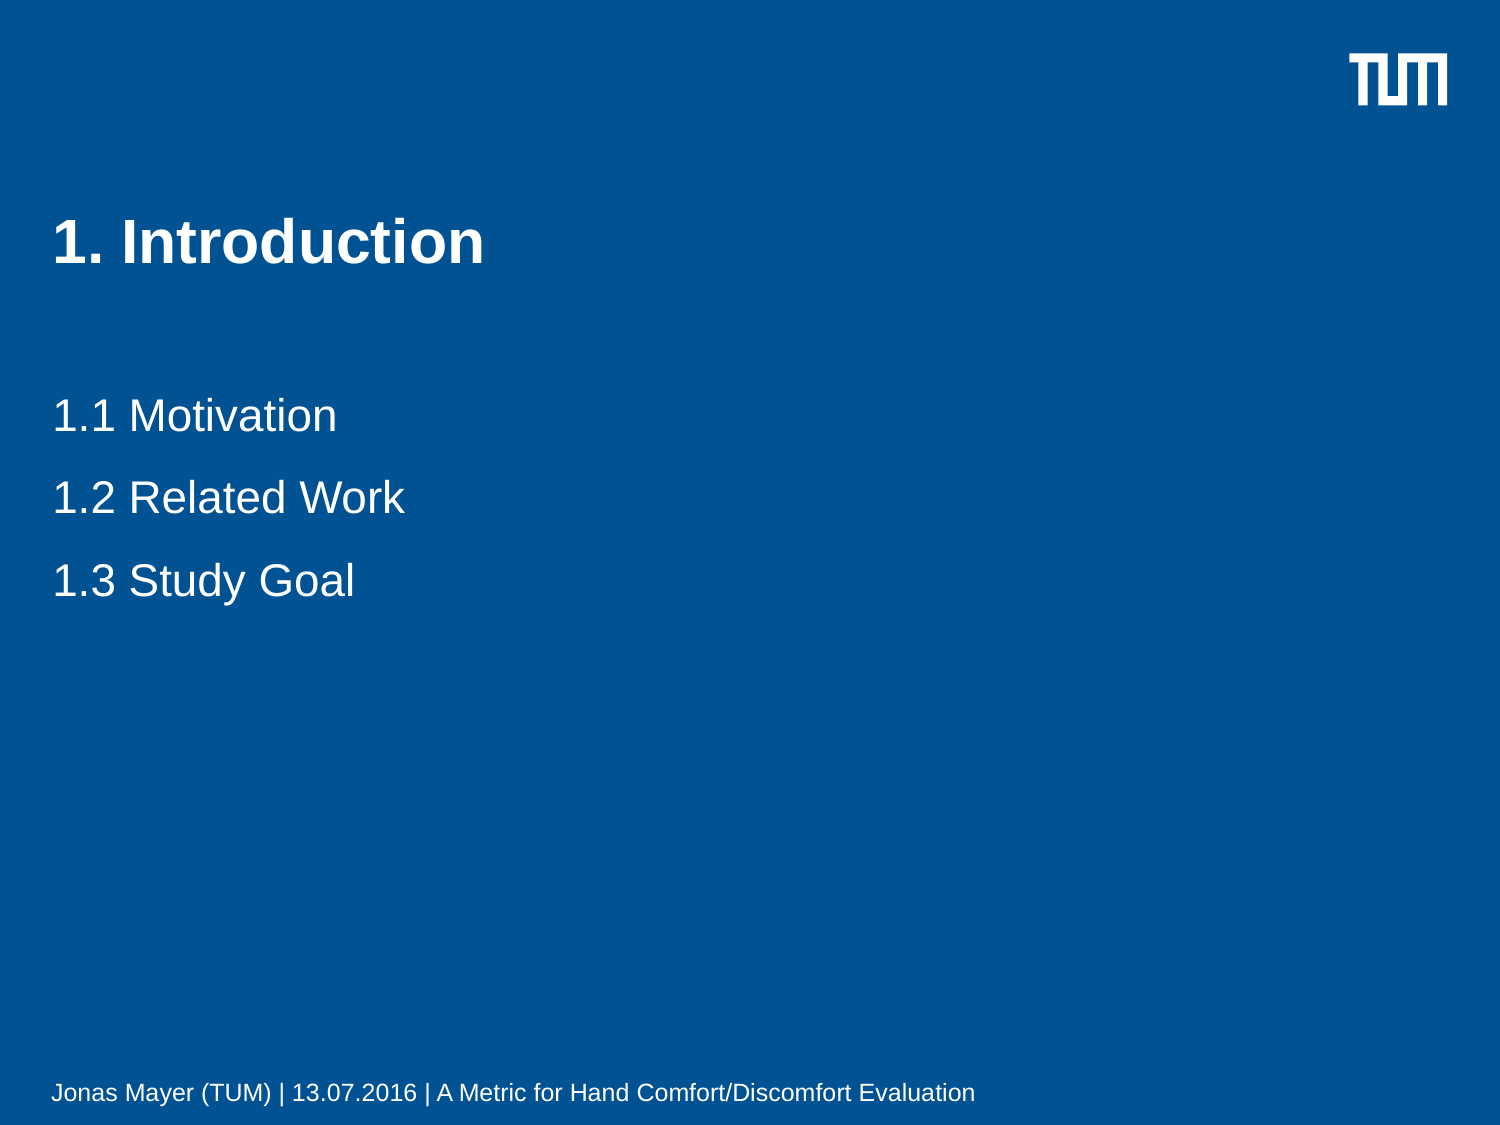

# 1. Introduction 1.1 Motivation 1.2 Related Work 1.3 Study Goal
Jonas Mayer (TUM) | 13.07.2016 | A Metric for Hand Comfort/Discomfort Evaluation